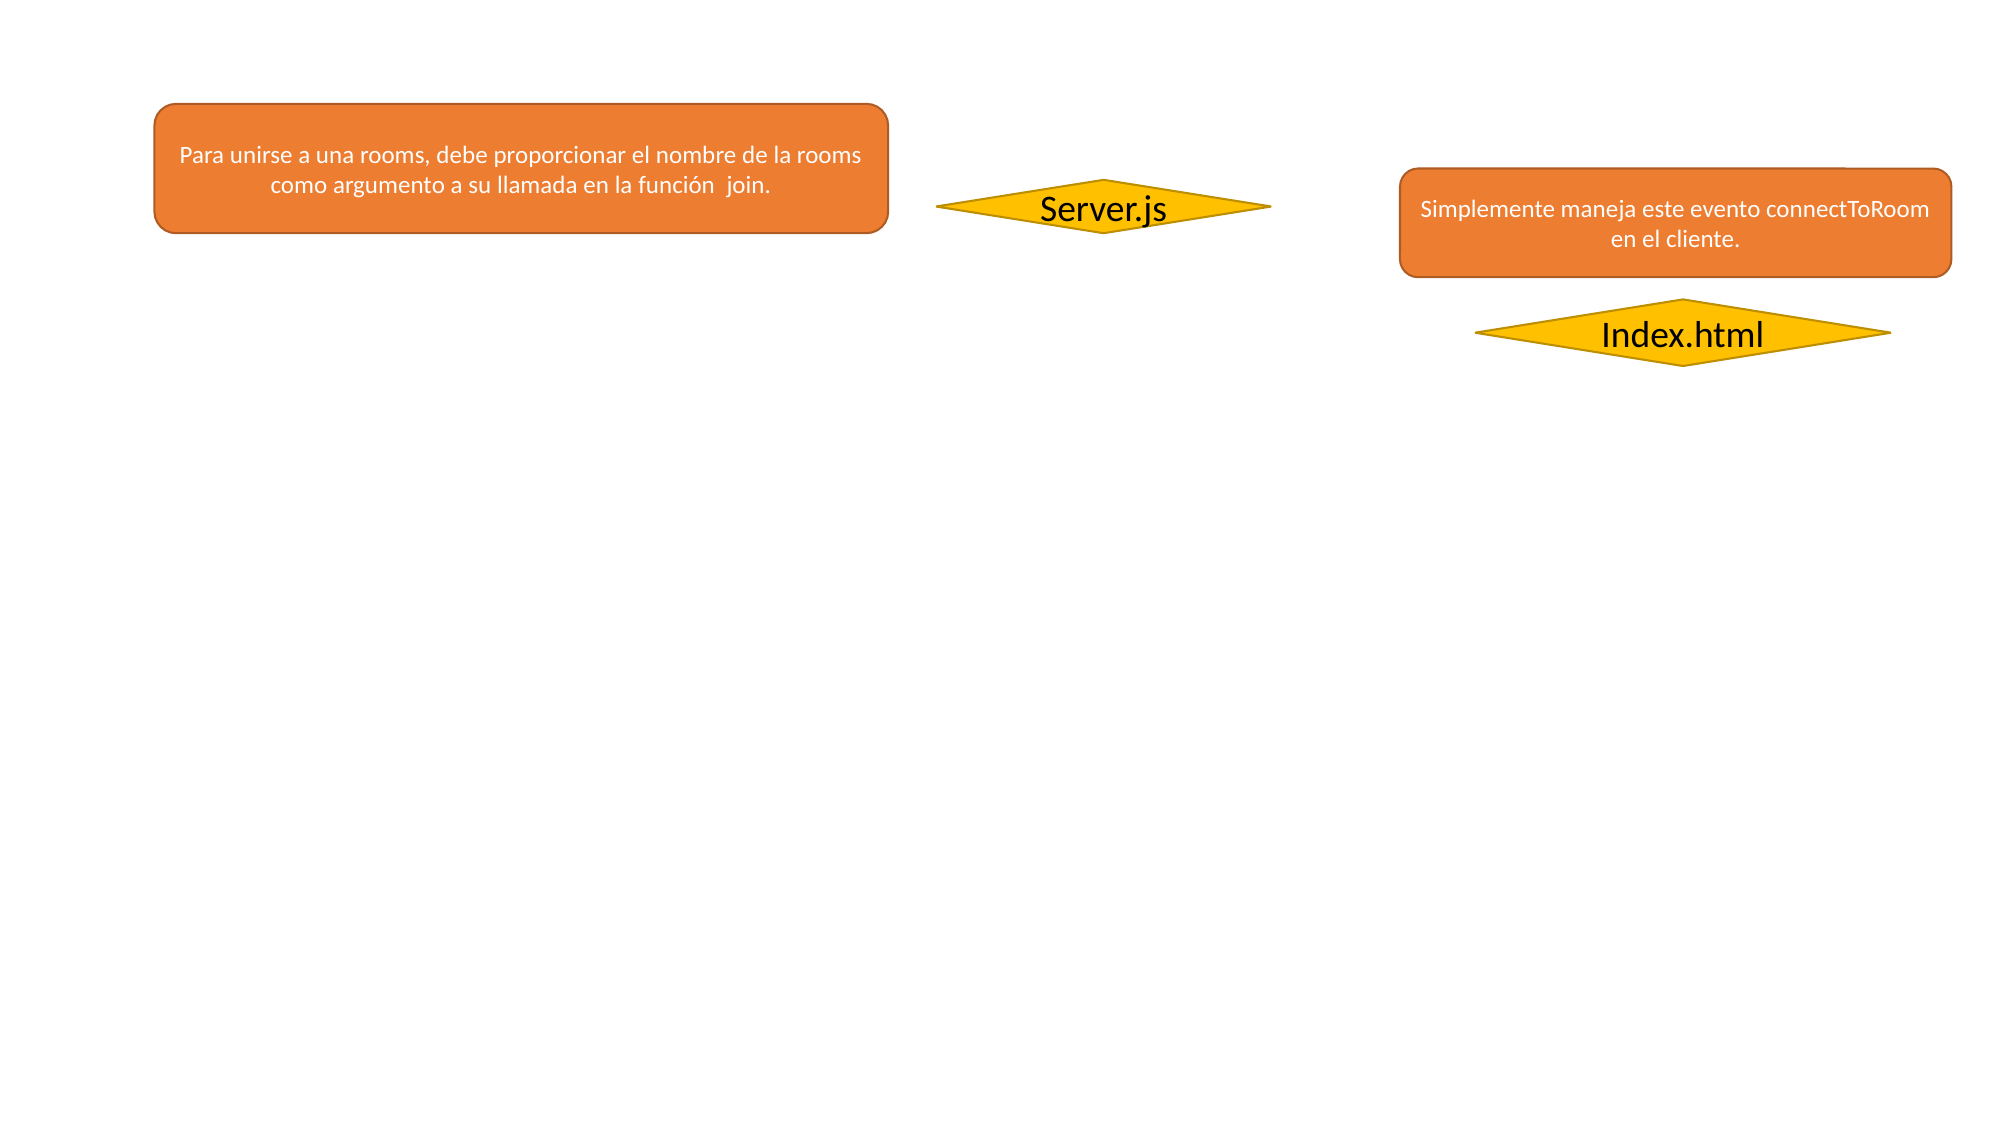

Para unirse a una rooms, debe proporcionar el nombre de la rooms como argumento a su llamada en la función  join.
Simplemente maneja este evento connectToRoom en el cliente.
Server.js

Index.html